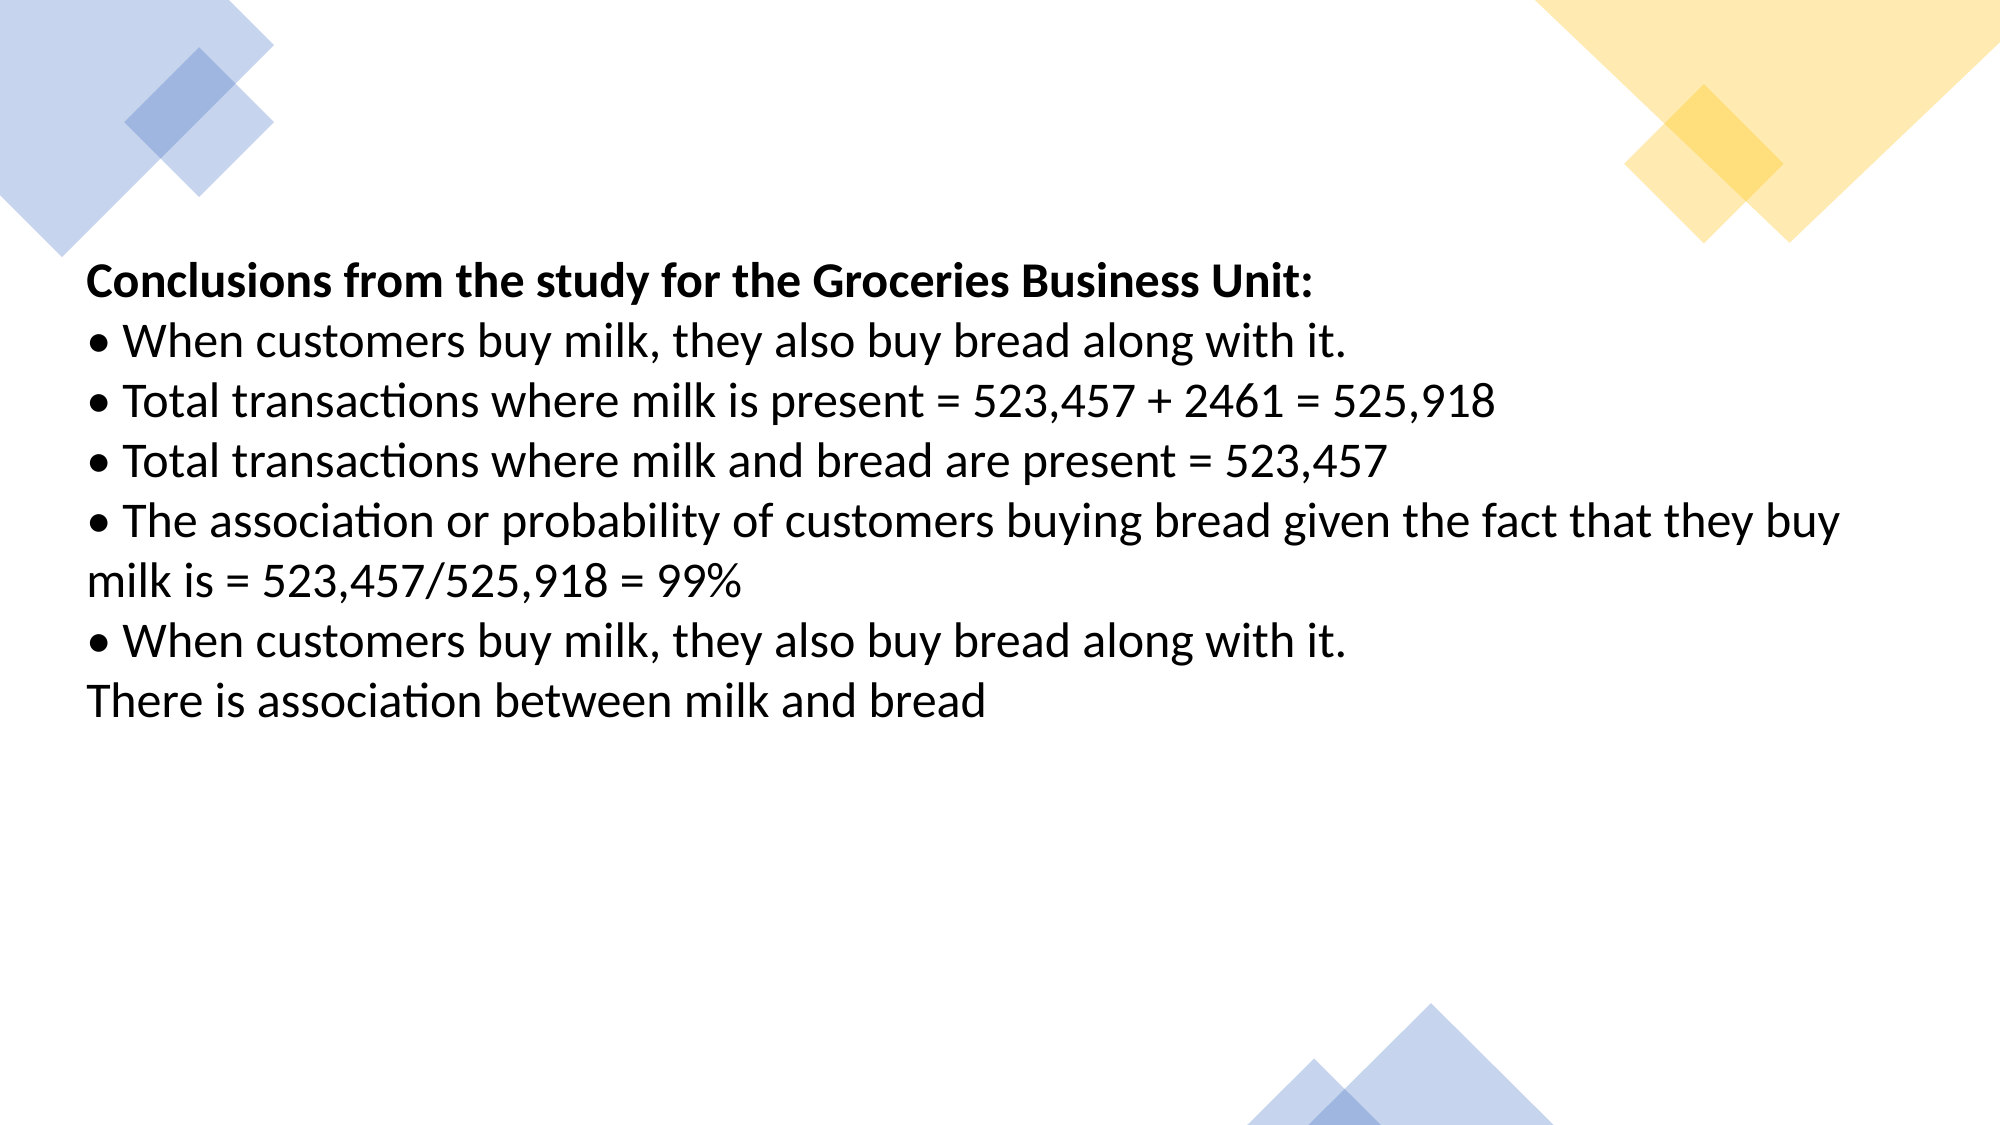

Conclusions from the study for the Groceries Business Unit:
• When customers buy milk, they also buy bread along with it.
• Total transactions where milk is present = 523,457 + 2461 = 525,918
• Total transactions where milk and bread are present = 523,457
• The association or probability of customers buying bread given the fact that they buy milk is = 523,457/525,918 = 99%
• When customers buy milk, they also buy bread along with it.
There is association between milk and bread

Advantages
of
Random
Forests